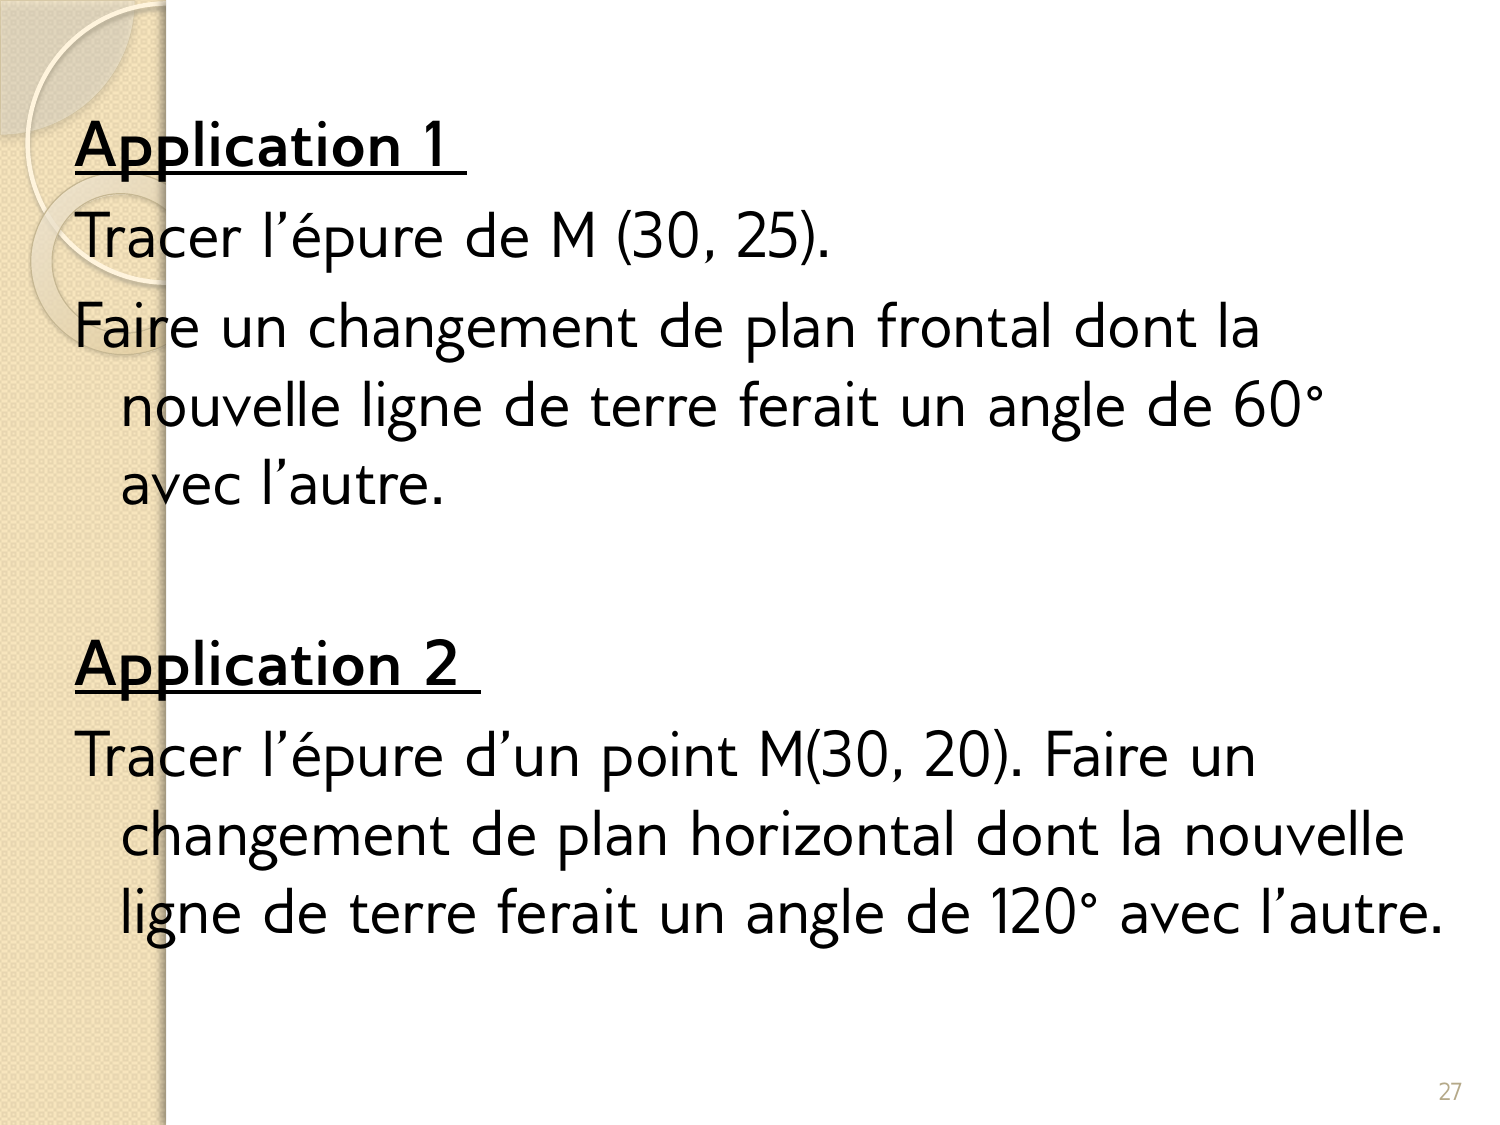

Application 1
Tracer l’épure de M (30, 25).
Faire un changement de plan frontal dont la nouvelle ligne de terre ferait un angle de 60° avec l’autre.

Application 2
Tracer l’épure d’un point M(30, 20). Faire un changement de plan horizontal dont la nouvelle ligne de terre ferait un angle de 120° avec l’autre.

27